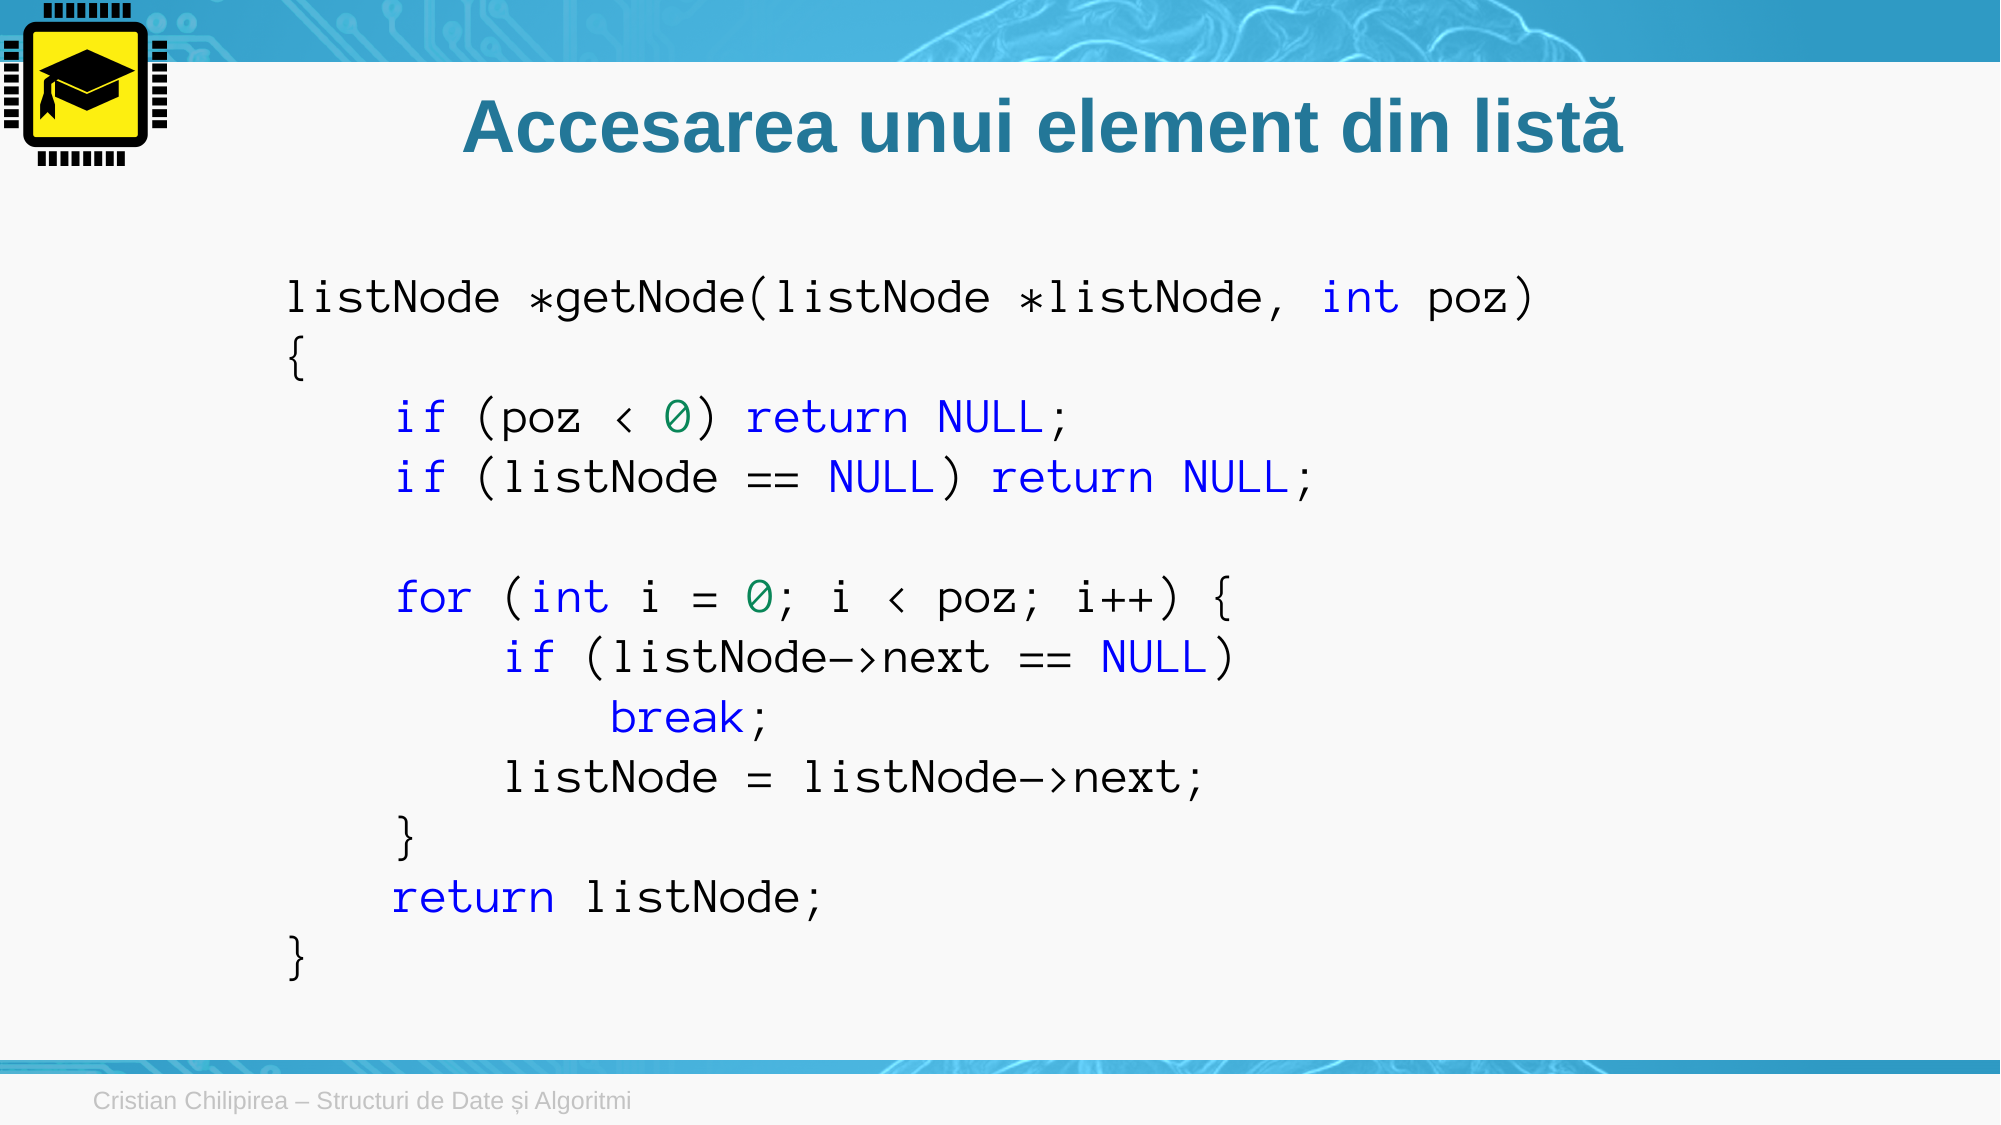

# Accesarea unui element din listă
listNode *getNode(listNode *listNode, int poz)
{
    if (poz < 0) return NULL;
    if (listNode == NULL) return NULL;
    for (int i = 0; i < poz; i++) {
        if (listNode->next == NULL)
            break;
        listNode = listNode->next;
    }
    return listNode;
}
Cristian Chilipirea – Structuri de Date și Algoritmi